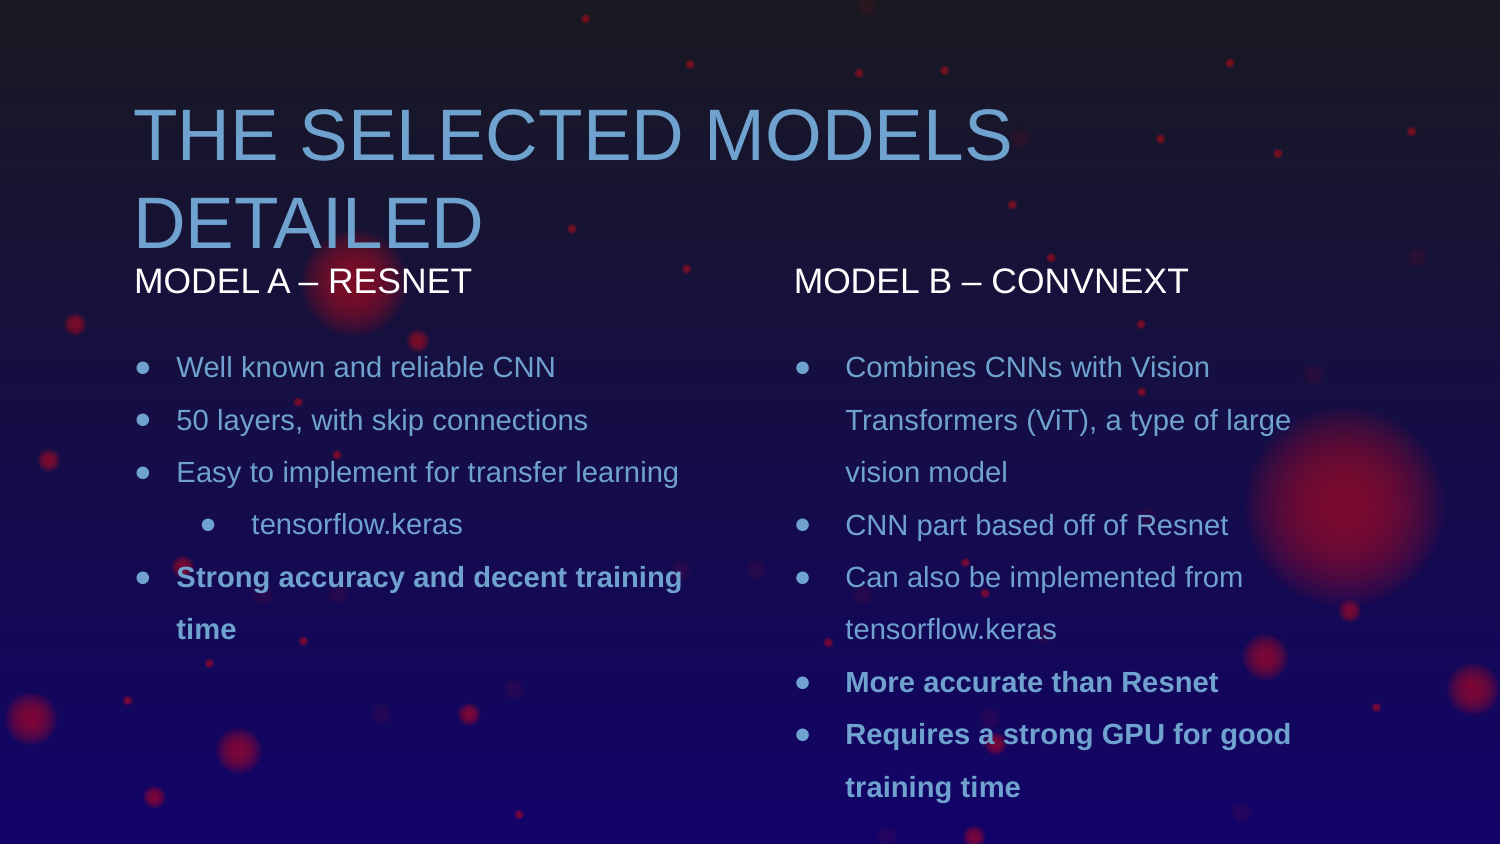

# THE SELECTED MODELS DETAILED
MODEL A – RESNET
MODEL B – CONVNEXT
Well known and reliable CNN
50 layers, with skip connections
Easy to implement for transfer learning
tensorflow.keras
Strong accuracy and decent training time
Combines CNNs with Vision Transformers (ViT), a type of large vision model
CNN part based off of Resnet
Can also be implemented from tensorflow.keras
More accurate than Resnet
Requires a strong GPU for good training time